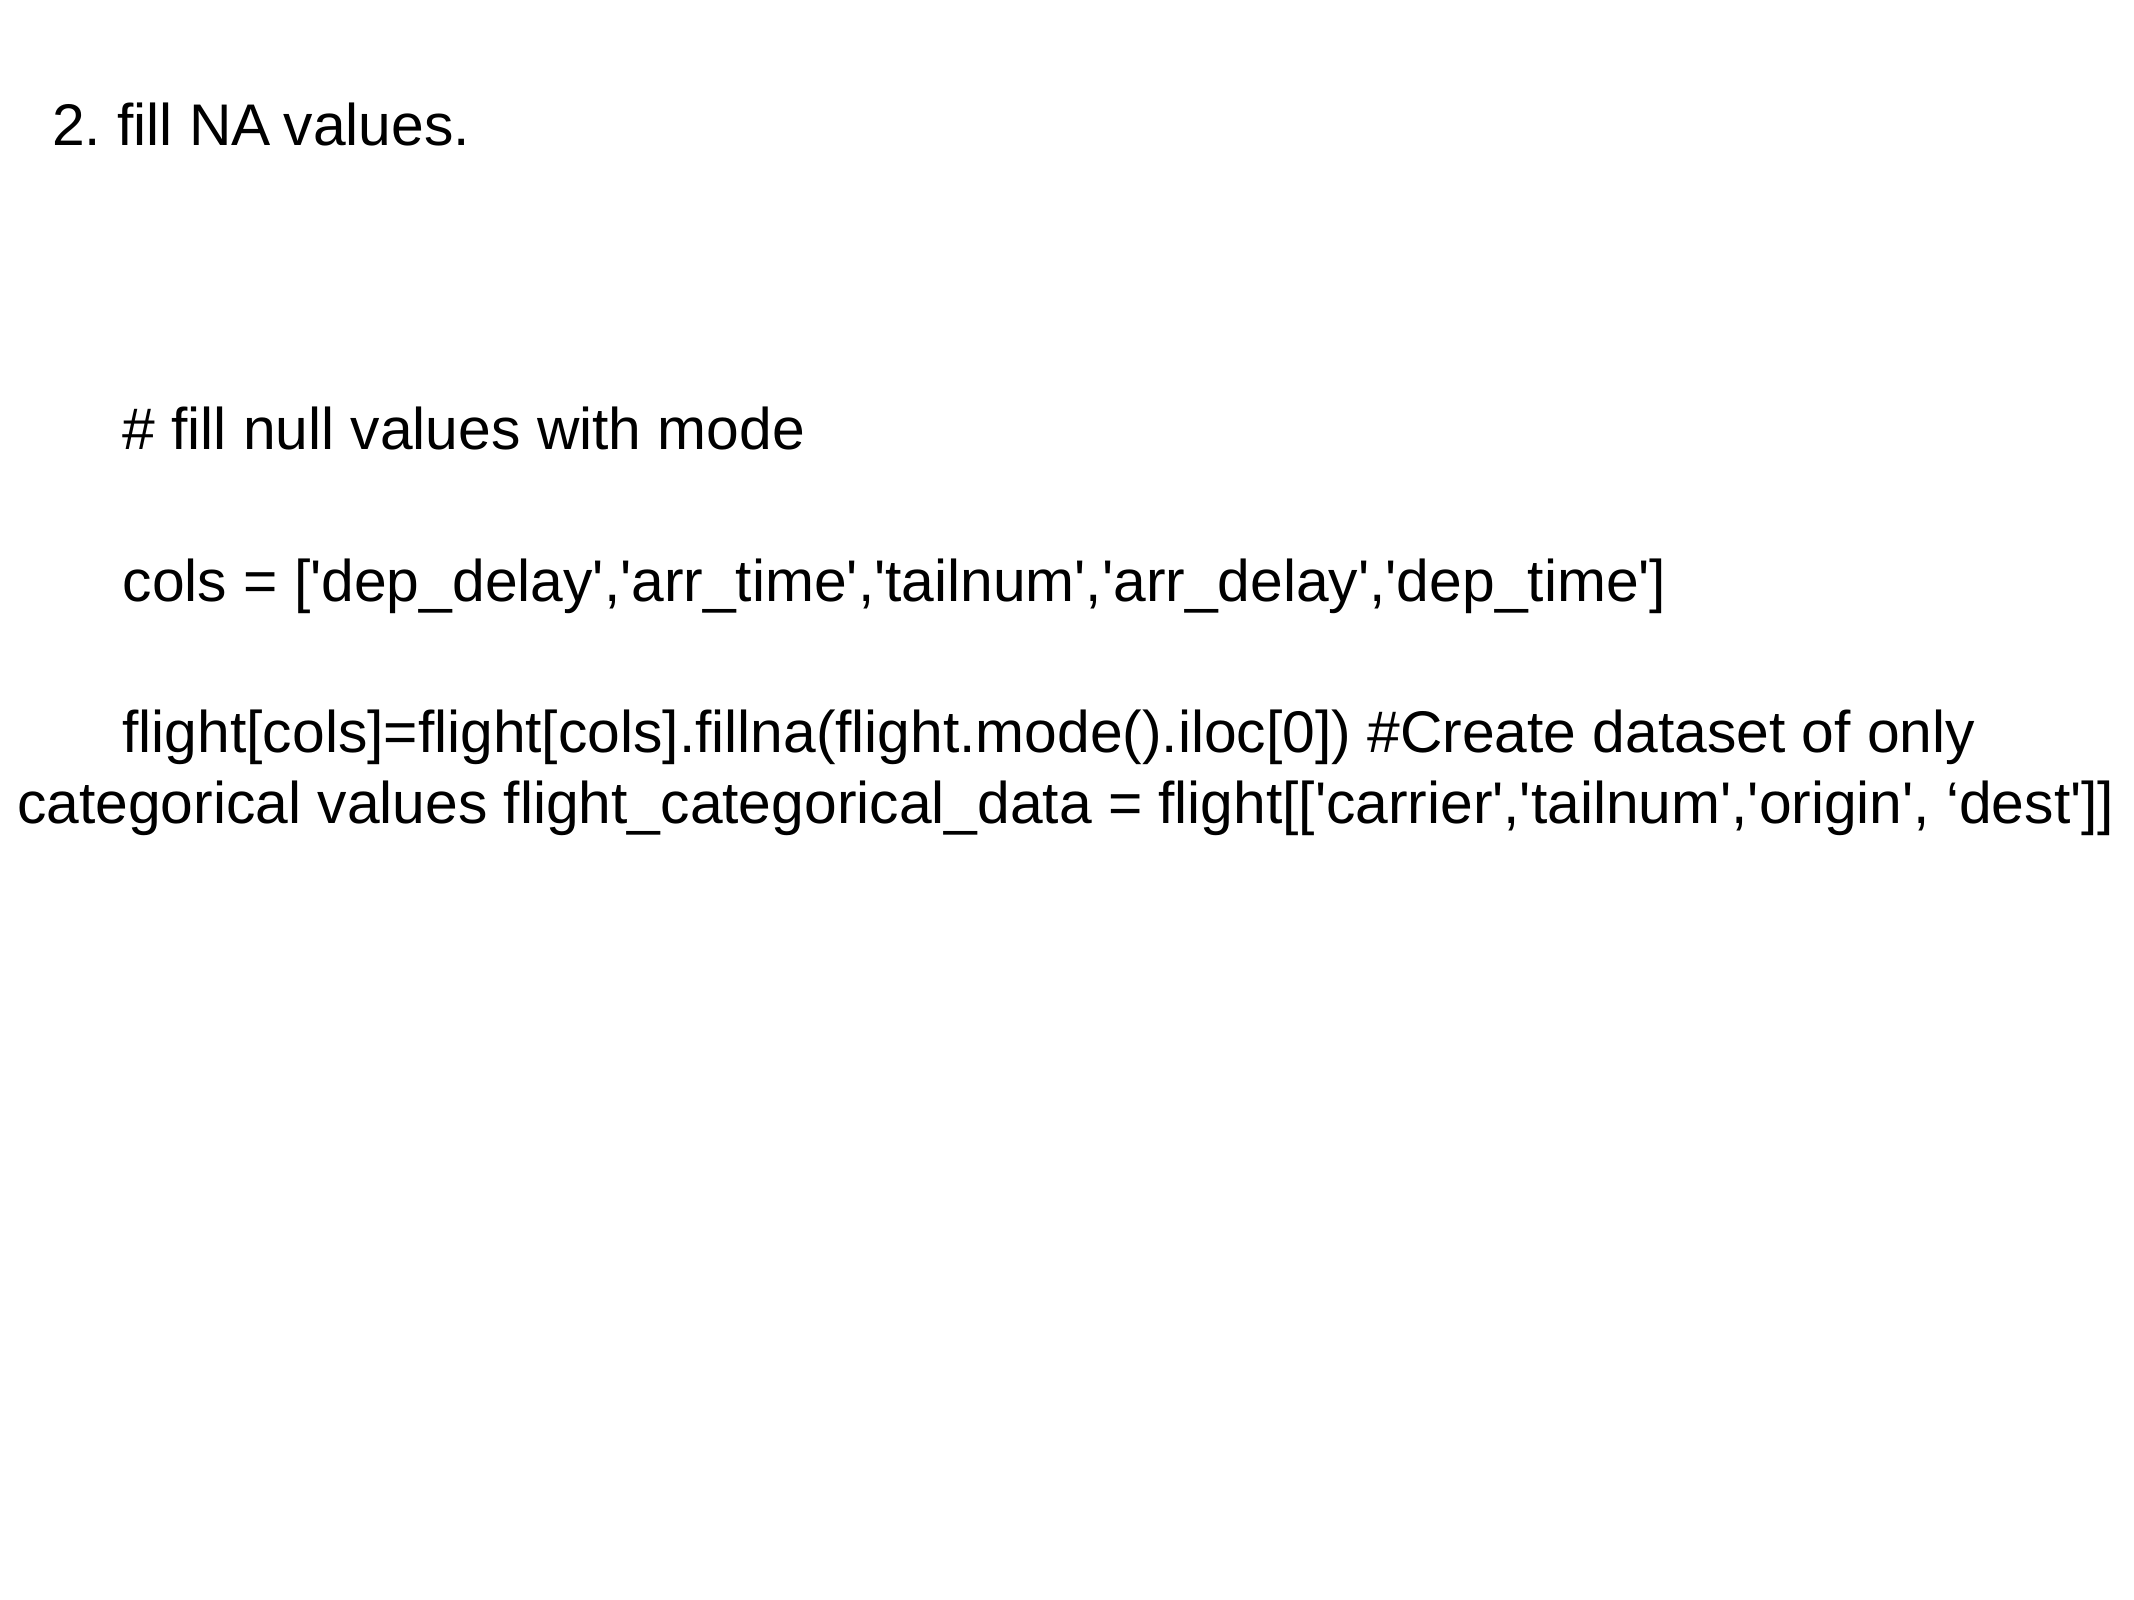

2. fill NA values.

# fill null values with mode
cols = ['dep_delay','arr_time','tailnum','arr_delay','dep_time']
flight[cols]=flight[cols].fillna(flight.mode().iloc[0]) #Create dataset of only categorical values flight_categorical_data = flight[['carrier','tailnum','origin', ‘dest']]